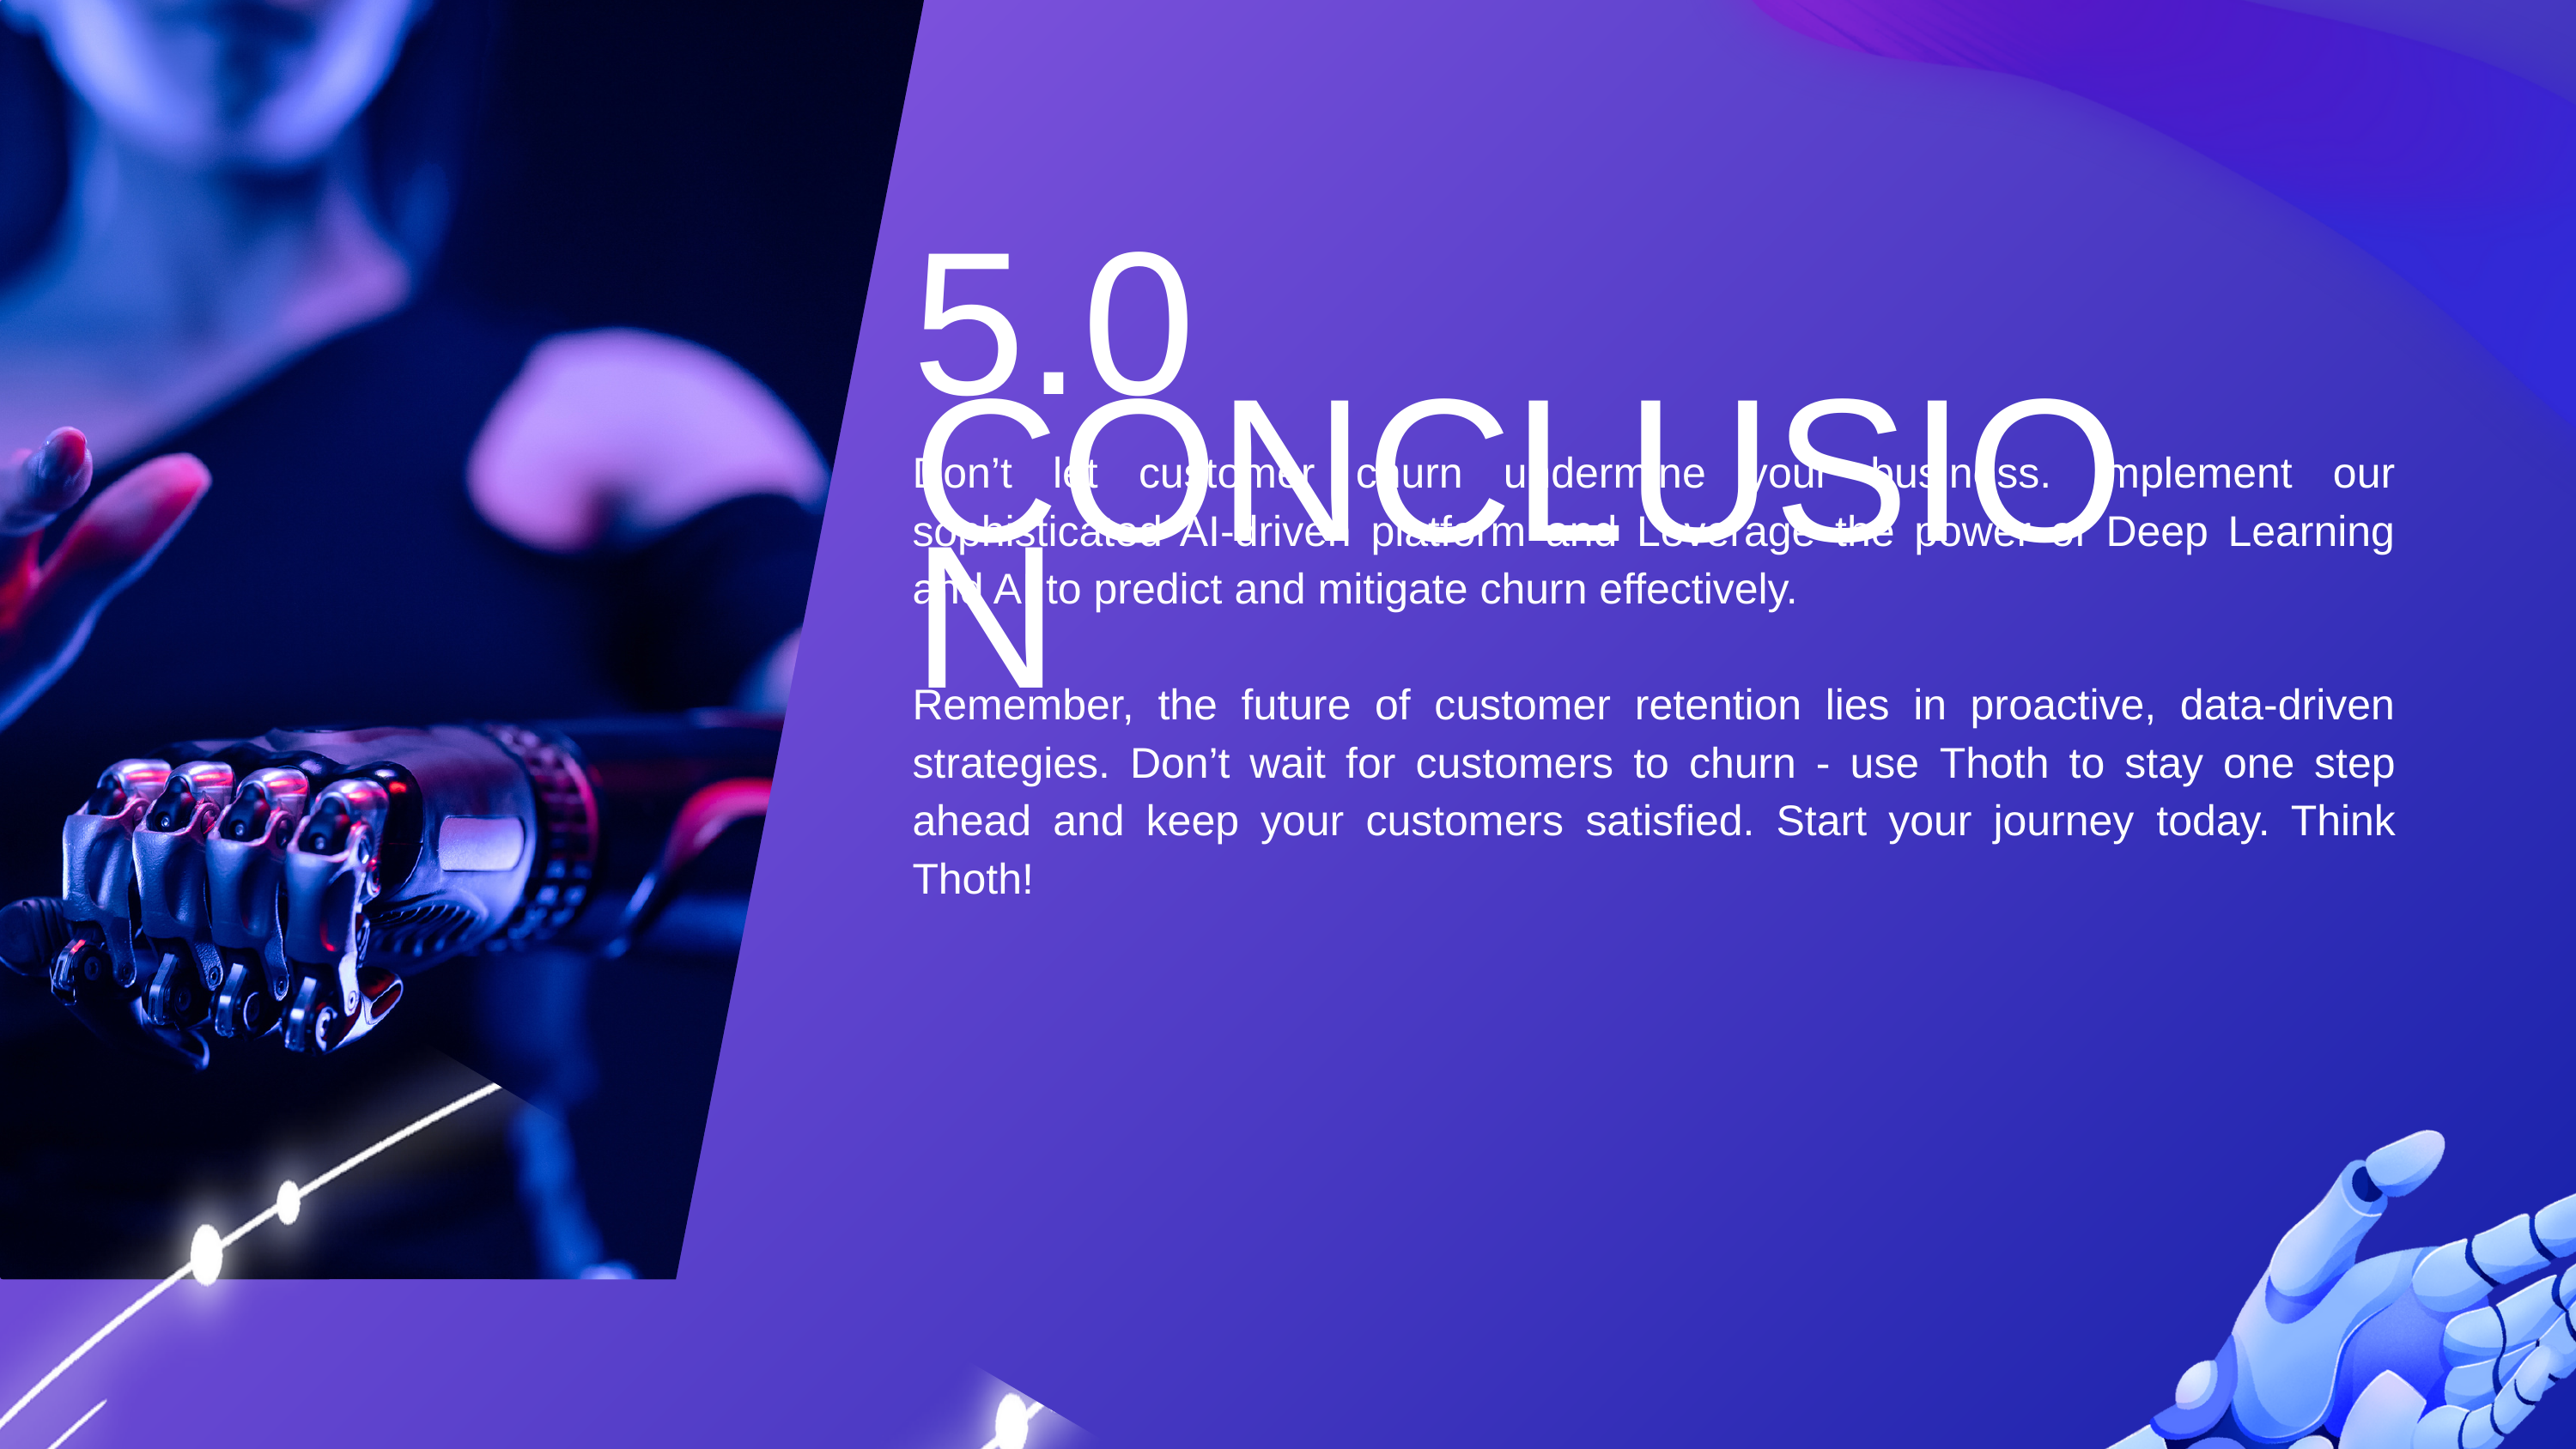

5.0 CONCLUSION
Don’t let customer churn undermine your business. Implement our sophisticated AI-driven platform and Leverage the power of Deep Learning and AI to predict and mitigate churn effectively.

Remember, the future of customer retention lies in proactive, data-driven strategies. Don’t wait for customers to churn - use Thoth to stay one step ahead and keep your customers satisfied. Start your journey today. Think Thoth!
​